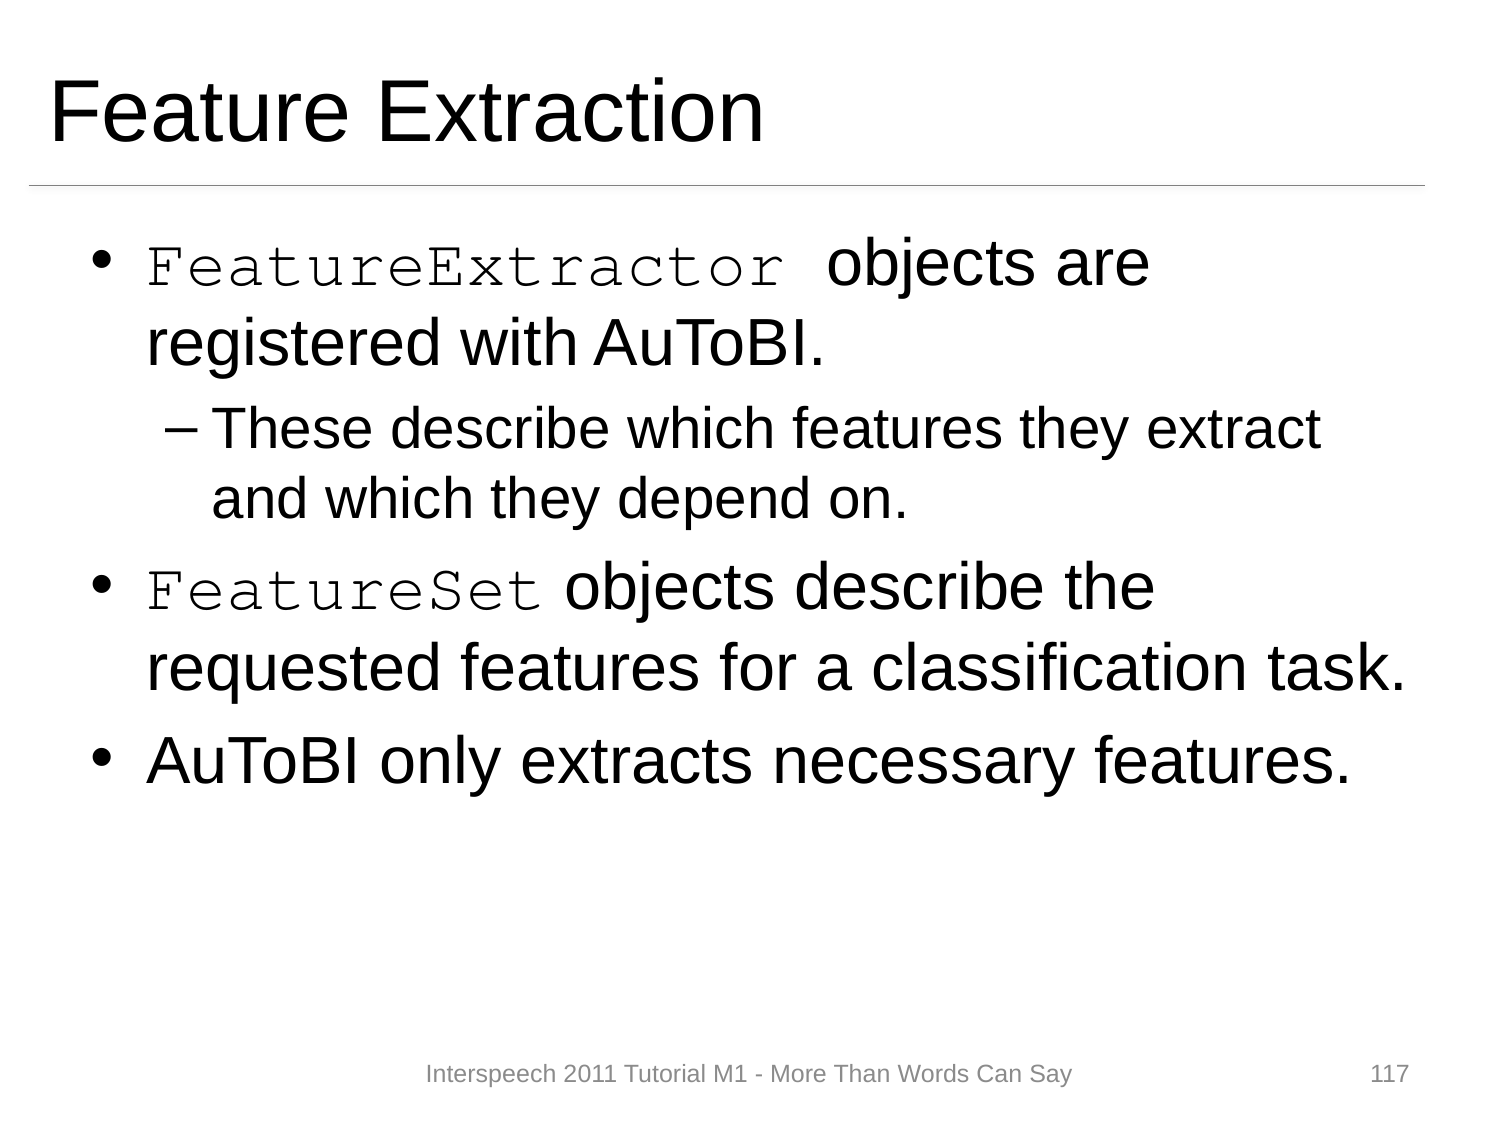

# Feature Extraction
FeatureExtractor objects are registered with AuToBI.
These describe which features they extract and which they depend on.
FeatureSet objects describe the requested features for a classification task.
AuToBI only extracts necessary features.
Interspeech 2011 Tutorial M1 - More Than Words Can Say
117